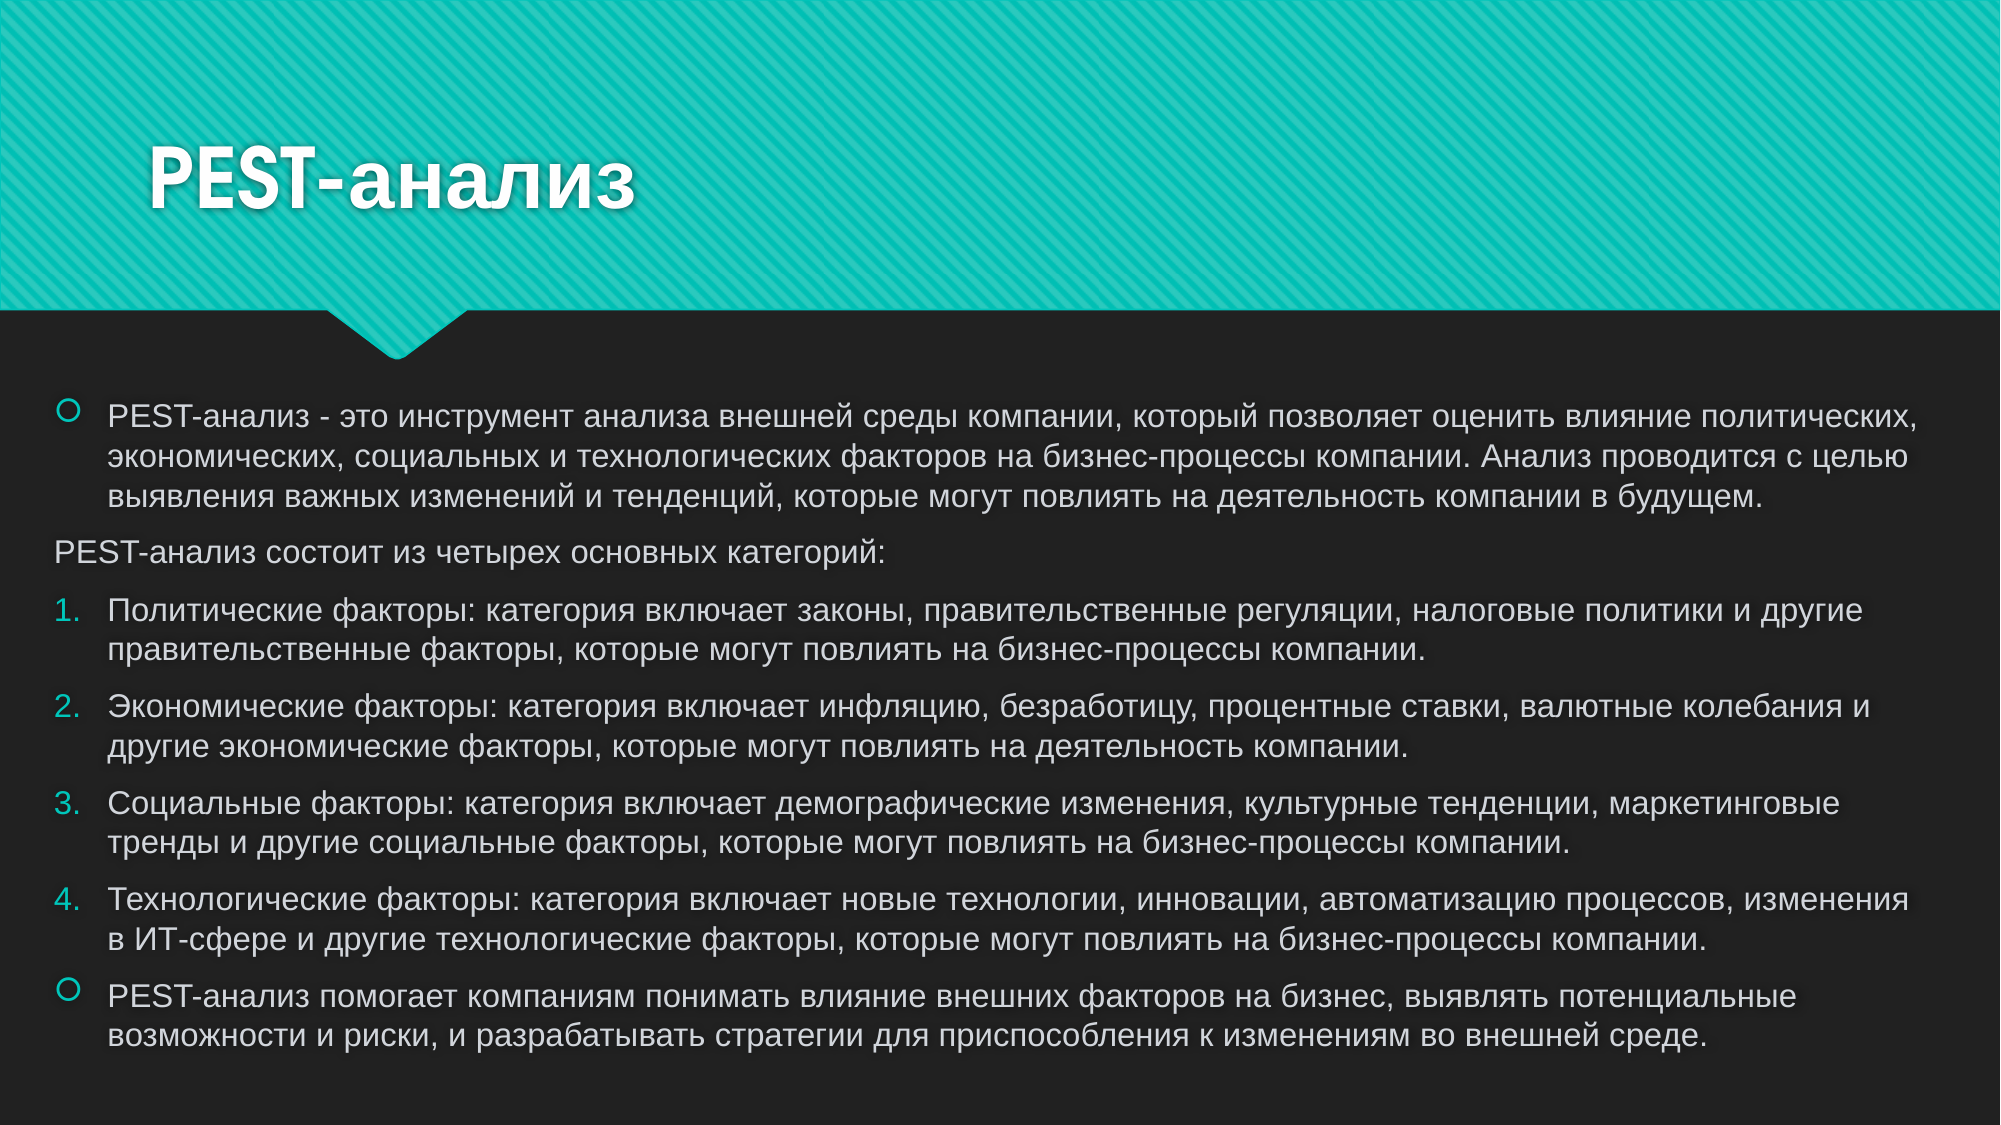

# PEST-анализ
PEST-анализ - это инструмент анализа внешней среды компании, который позволяет оценить влияние политических, экономических, социальных и технологических факторов на бизнес-процессы компании. Анализ проводится с целью выявления важных изменений и тенденций, которые могут повлиять на деятельность компании в будущем.
PEST-анализ состоит из четырех основных категорий:
Политические факторы: категория включает законы, правительственные регуляции, налоговые политики и другие правительственные факторы, которые могут повлиять на бизнес-процессы компании.
Экономические факторы: категория включает инфляцию, безработицу, процентные ставки, валютные колебания и другие экономические факторы, которые могут повлиять на деятельность компании.
Социальные факторы: категория включает демографические изменения, культурные тенденции, маркетинговые тренды и другие социальные факторы, которые могут повлиять на бизнес-процессы компании.
Технологические факторы: категория включает новые технологии, инновации, автоматизацию процессов, изменения в ИТ-сфере и другие технологические факторы, которые могут повлиять на бизнес-процессы компании.
PEST-анализ помогает компаниям понимать влияние внешних факторов на бизнес, выявлять потенциальные возможности и риски, и разрабатывать стратегии для приспособления к изменениям во внешней среде.